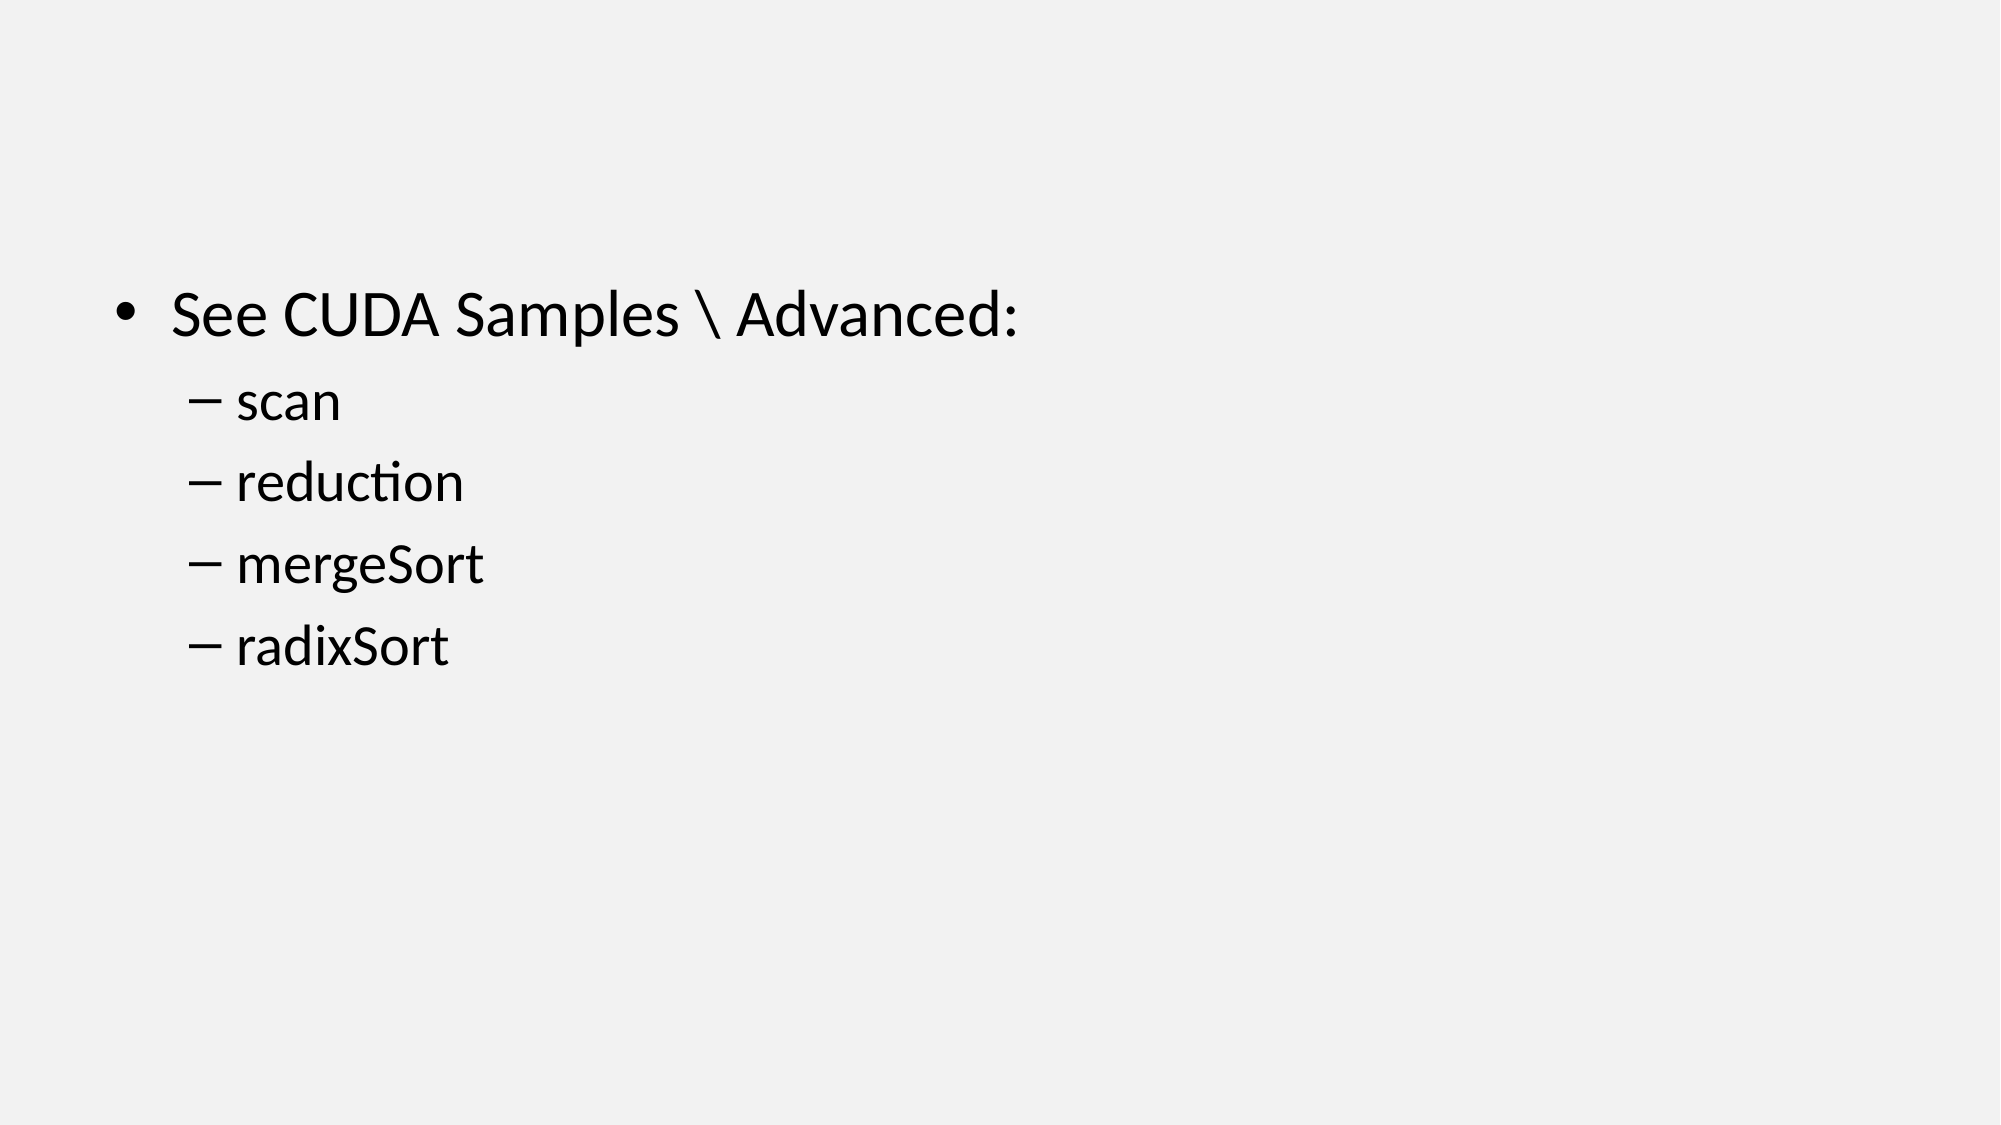

#
See CUDA Samples \ Advanced:
scan
reduction
mergeSort
radixSort